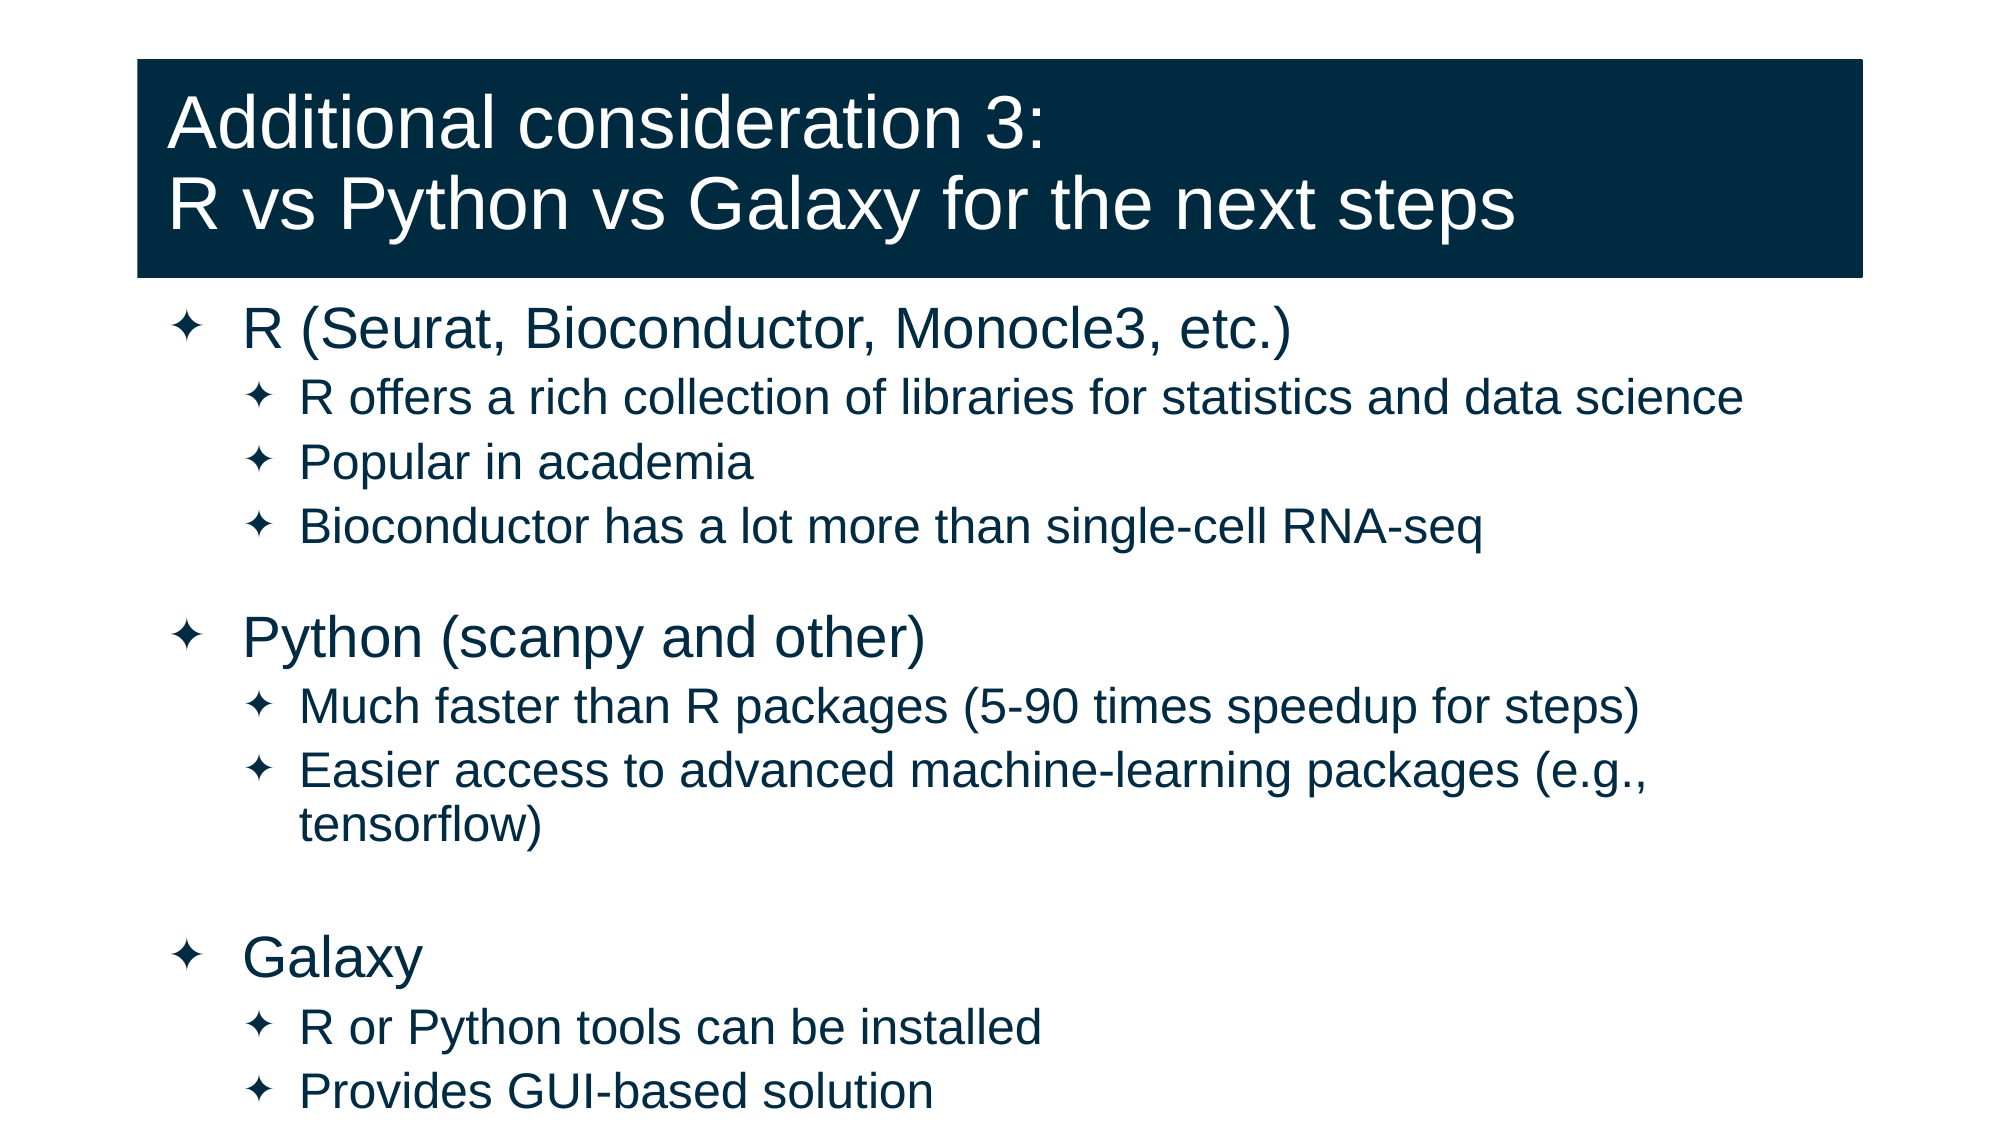

# Additional consideration 3: R vs Python vs Galaxy for the next steps
R (Seurat, Bioconductor, Monocle3, etc.)
R offers a rich collection of libraries for statistics and data science
Popular in academia
Bioconductor has a lot more than single-cell RNA-seq

Python (scanpy and other)
Much faster than R packages (5-90 times speedup for steps)
Easier access to advanced machine-learning packages (e.g., tensorflow)

Galaxy
R or Python tools can be installed
Provides GUI-based solution